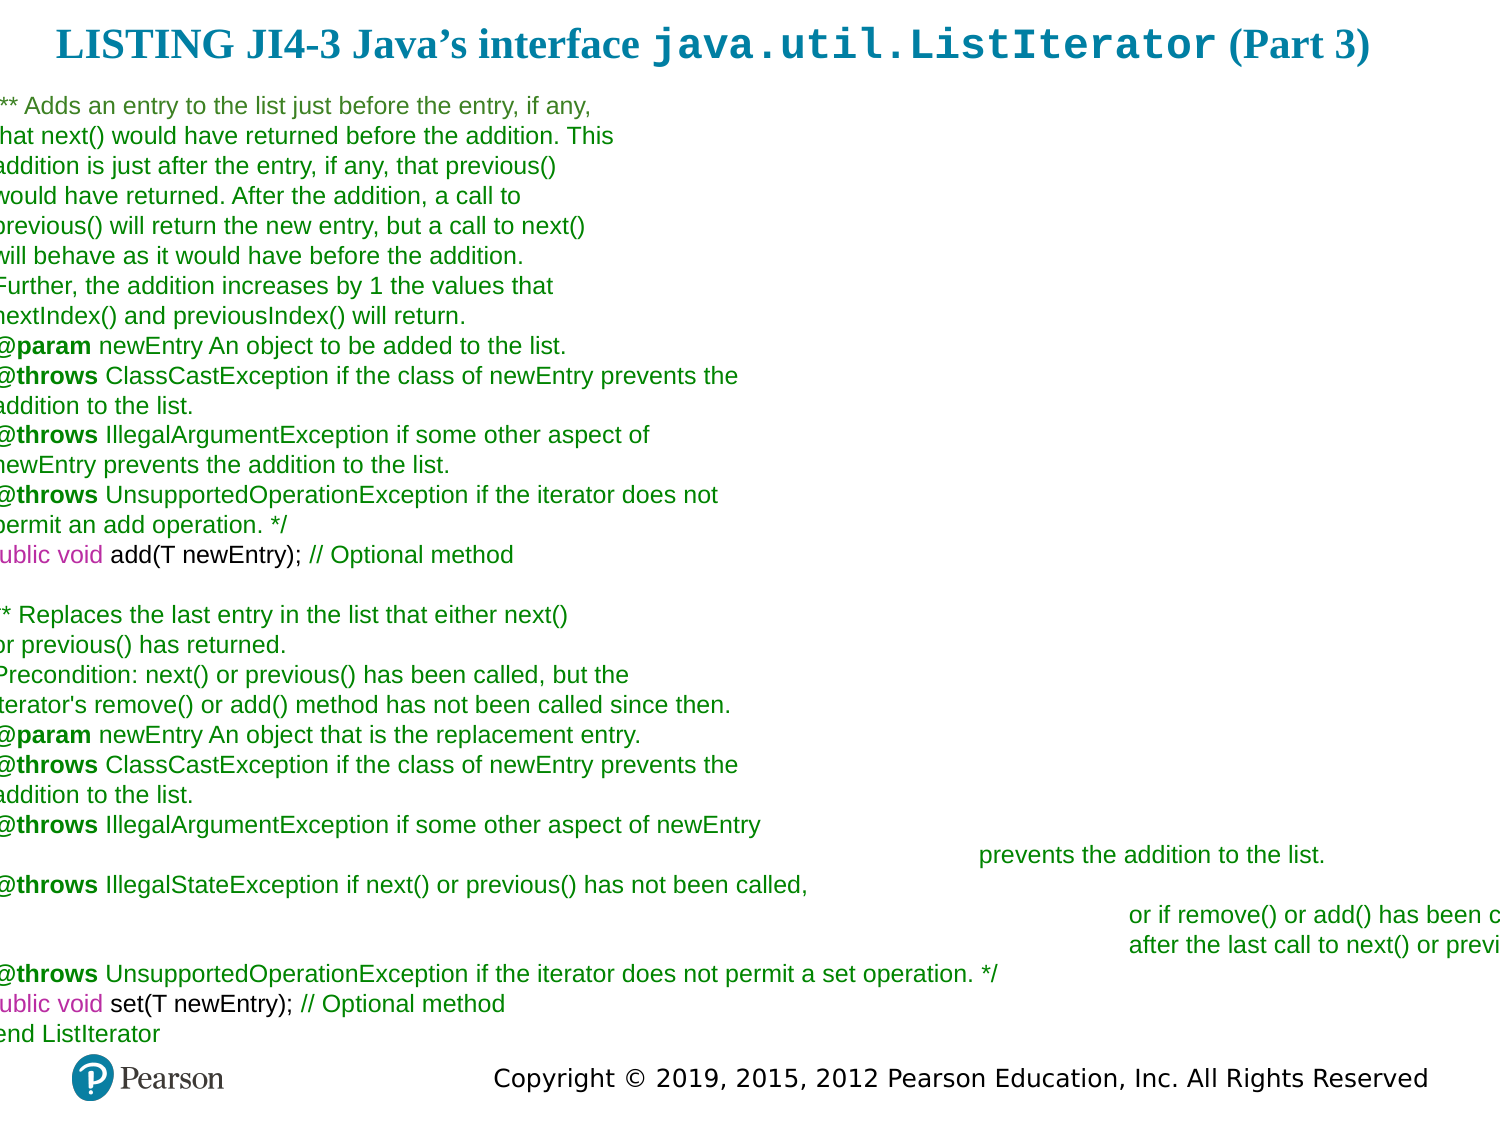

# LISTING JI4-3 Java’s interface java.util.ListIterator (Part 3)
         /** Adds an entry to the list just before the entry, if any,
         that next() would have returned before the addition. This
         addition is just after the entry, if any, that previous()
         would have returned. After the addition, a call to
         previous() will return the new entry, but a call to next()
         will behave as it would have before the addition.
         Further, the addition increases by 1 the values that
         nextIndex() and previousIndex() will return.
         @param newEntry An object to be added to the list.
         @throws ClassCastException if the class of newEntry prevents the
         addition to the list.
         @throws IllegalArgumentException if some other aspect of
         newEntry prevents the addition to the list.
         @throws UnsupportedOperationException if the iterator does not
         permit an add operation. */
        public void add(T newEntry); // Optional method

        /** Replaces the last entry in the list that either next()
         or previous() has returned.
         Precondition: next() or previous() has been called, but the
         iterator's remove() or add() method has not been called since then.
         @param newEntry An object that is the replacement entry.
         @throws ClassCastException if the class of newEntry prevents the
         addition to the list.
         @throws IllegalArgumentException if some other aspect of newEntry
							prevents the addition to the list.
         @throws IllegalStateException if next() or previous() has not been called,
								or if remove() or add() has been called already
								after the last call to next() or previous().
         @throws UnsupportedOperationException if the iterator does not permit a set operation. */
        public void set(T newEntry); // Optional method
    } // end ListIterator